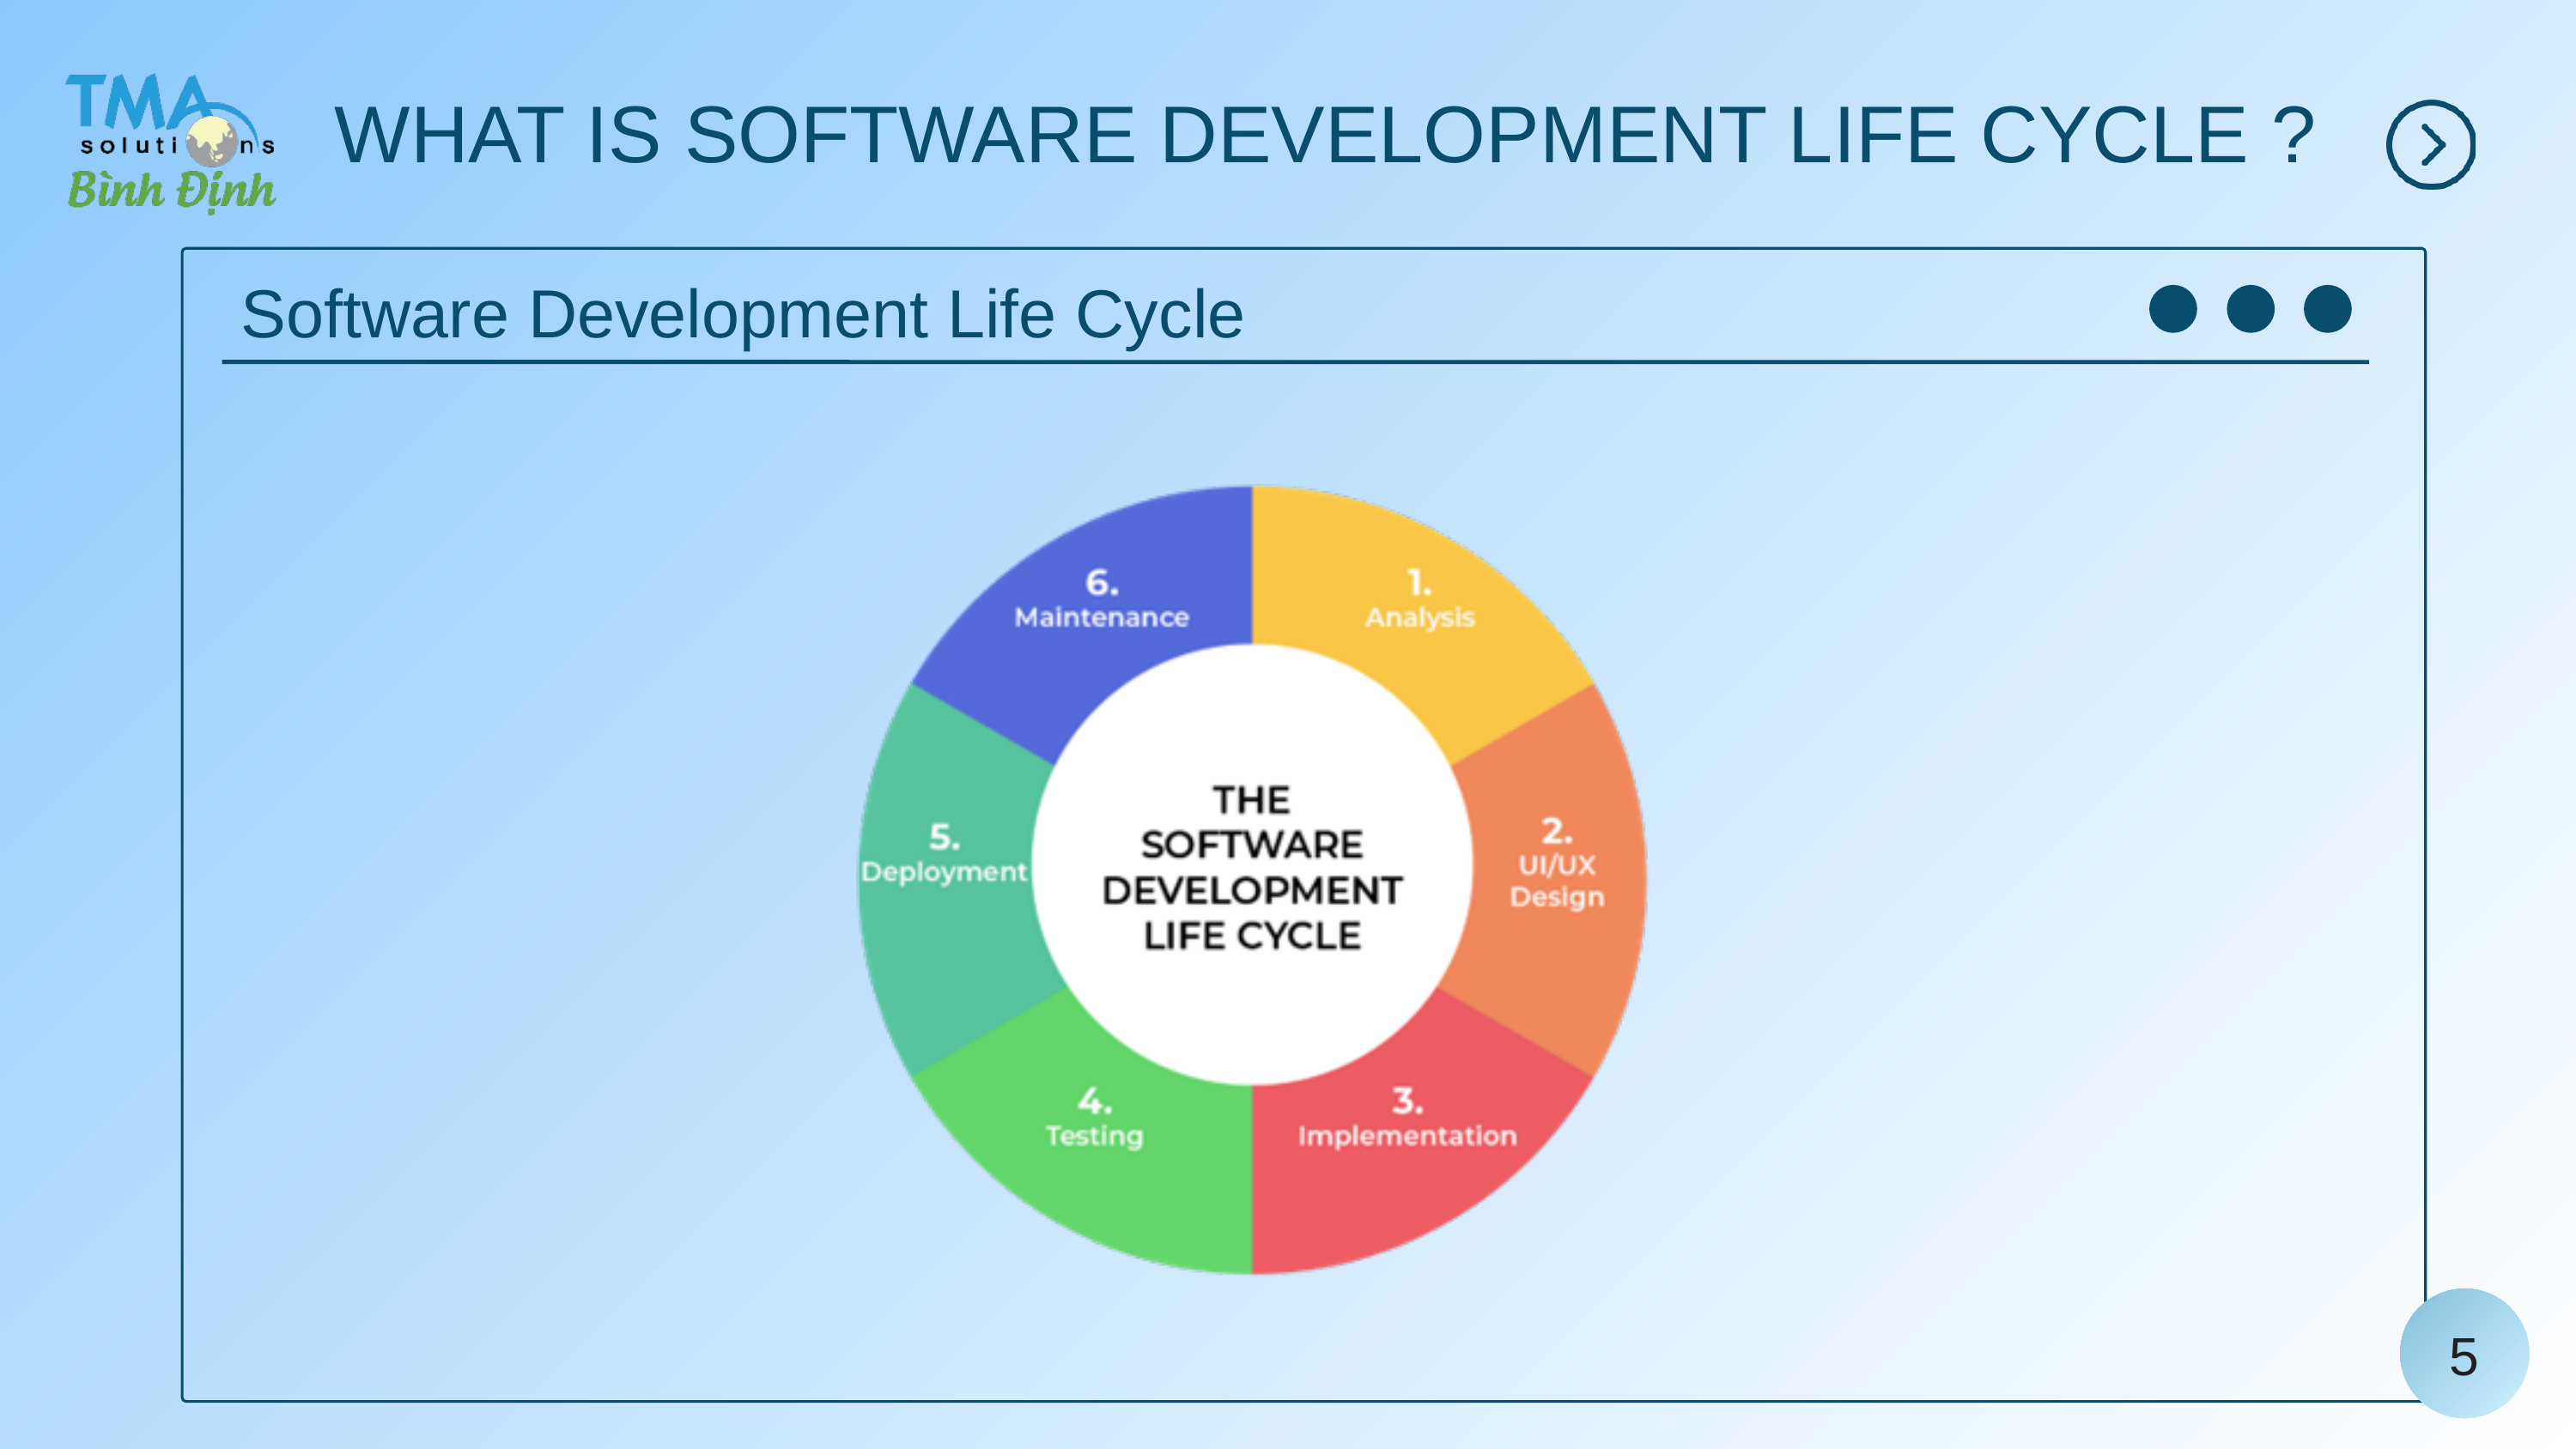

WHAT IS SOFTWARE DEVELOPMENT LIFE CYCLE ?

Software Development Life Cycle

5